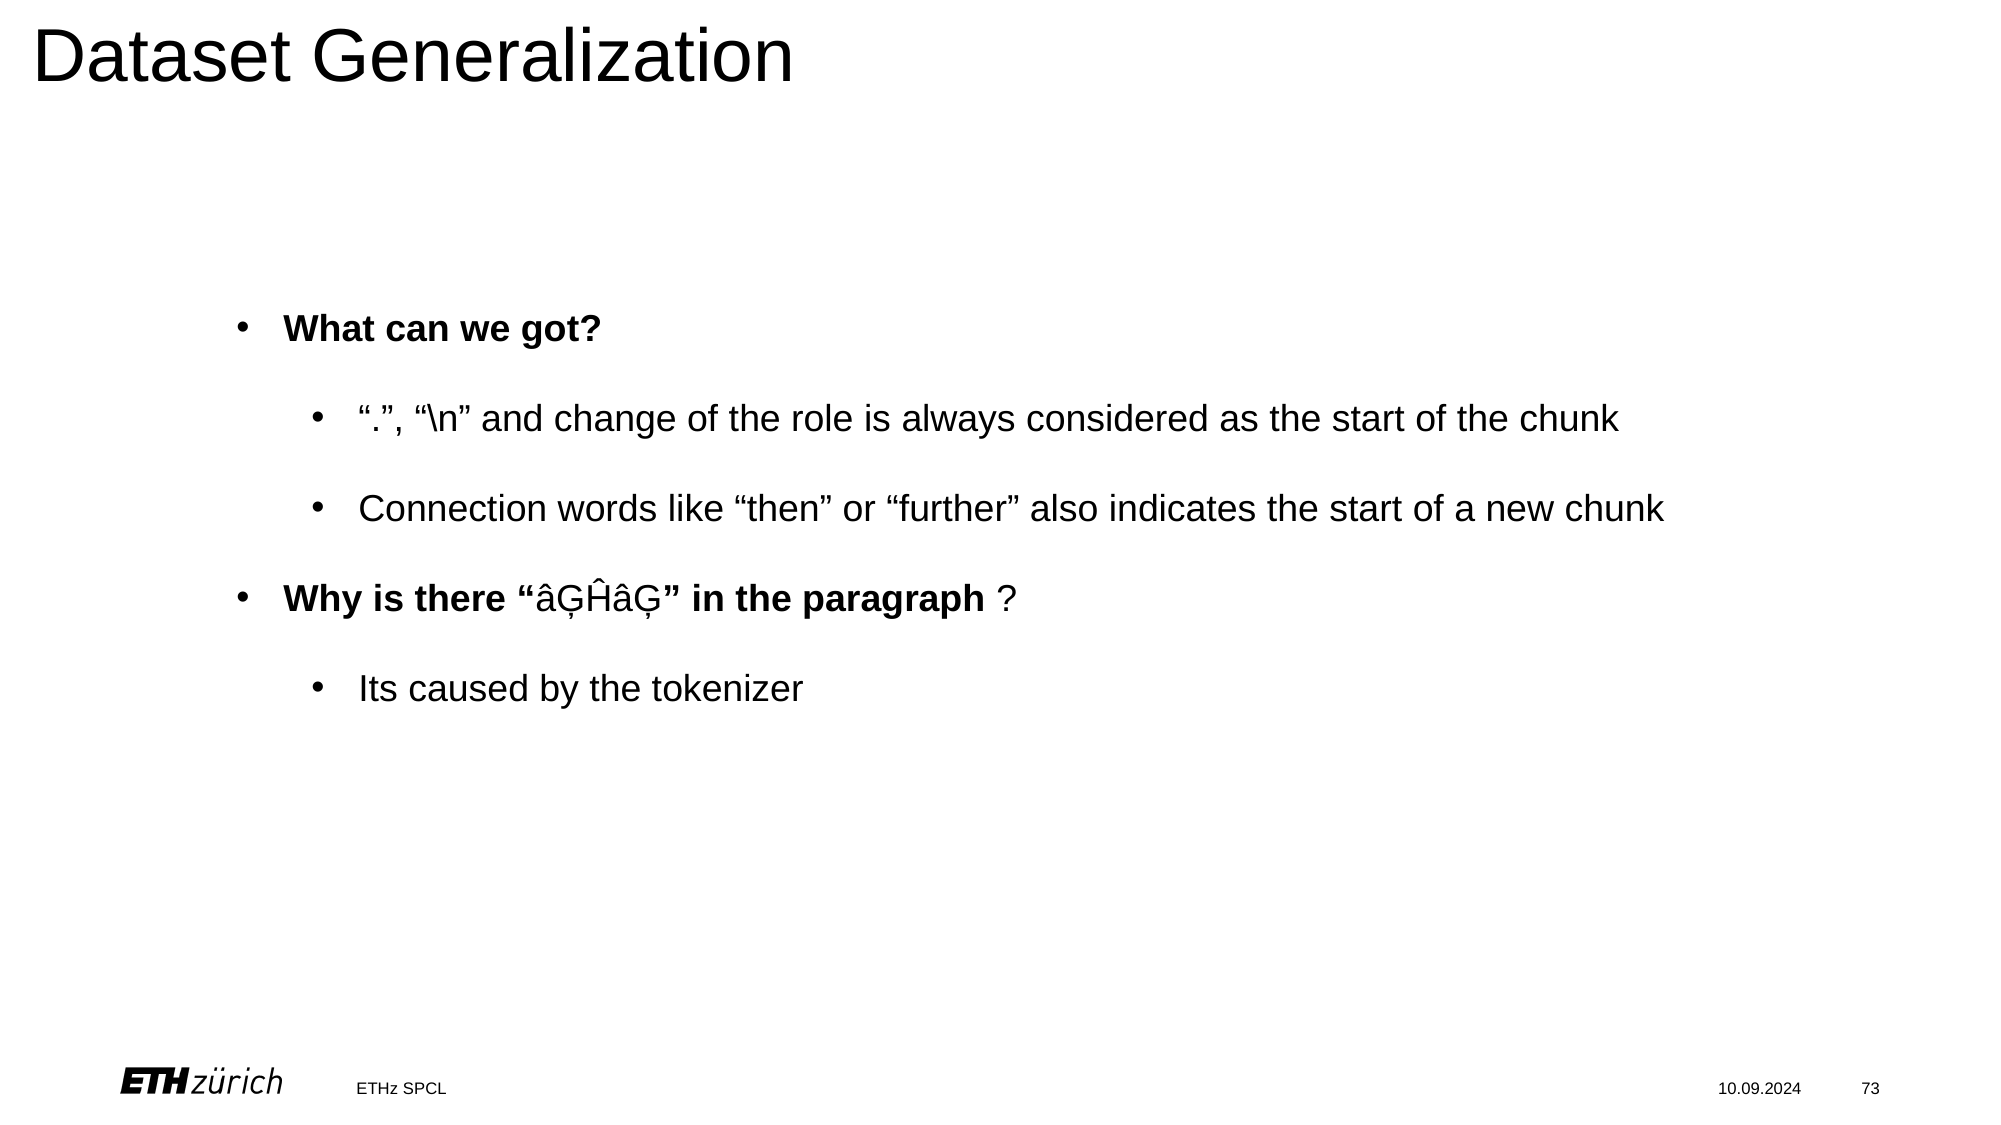

Dataset Generalization
What can we got?
“.”, “\n” and change of the role is always considered as the start of the chunk
Connection words like “then” or “further” also indicates the start of a new chunk
Why is there “âĢĤâĢ” in the paragraph ?
Its caused by the tokenizer
ETHz SPCL
10.09.2024
73